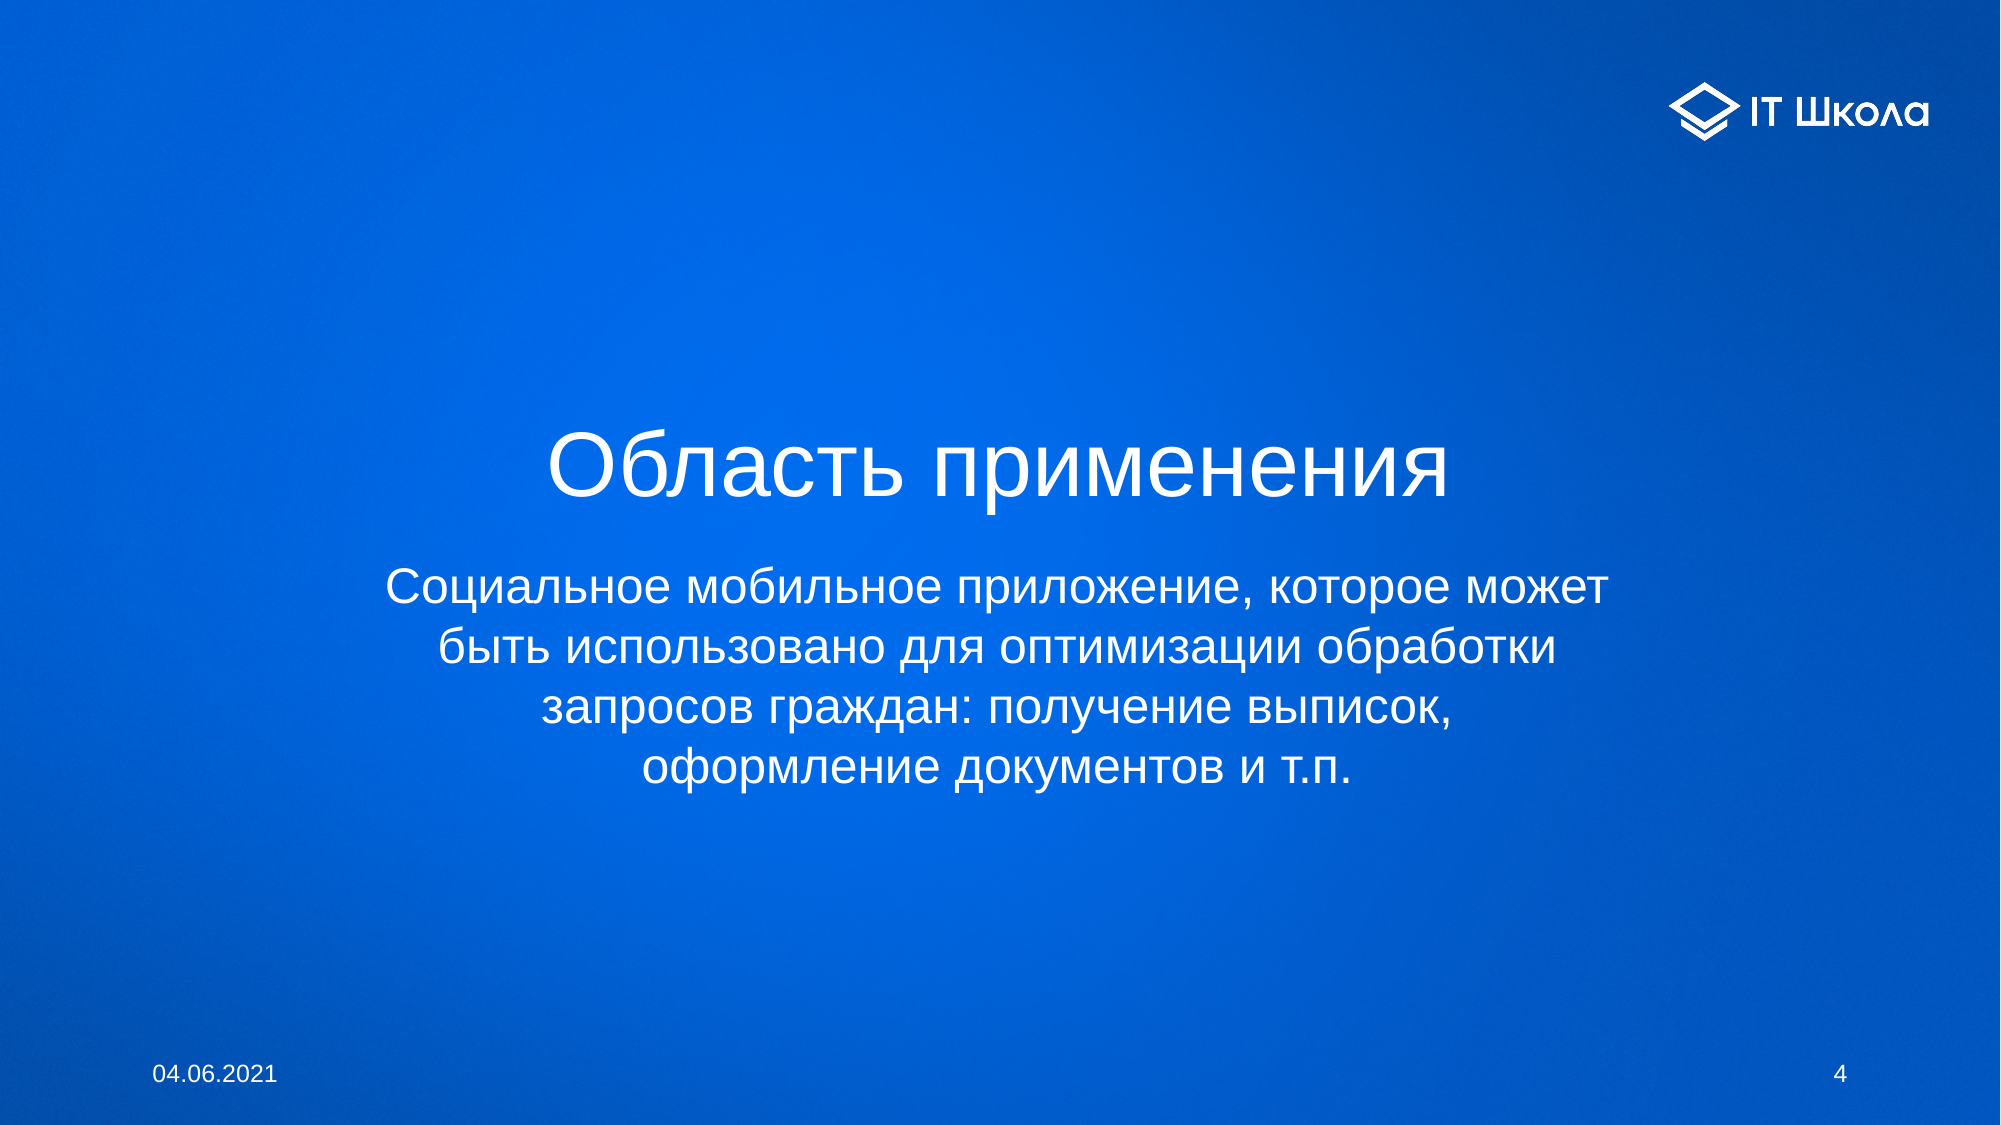

# Область применения
Социальное мобильное приложение, которое может быть использовано для оптимизации обработки запросов граждан: получение выписок, оформление документов и т.п.
04.06.2021
4